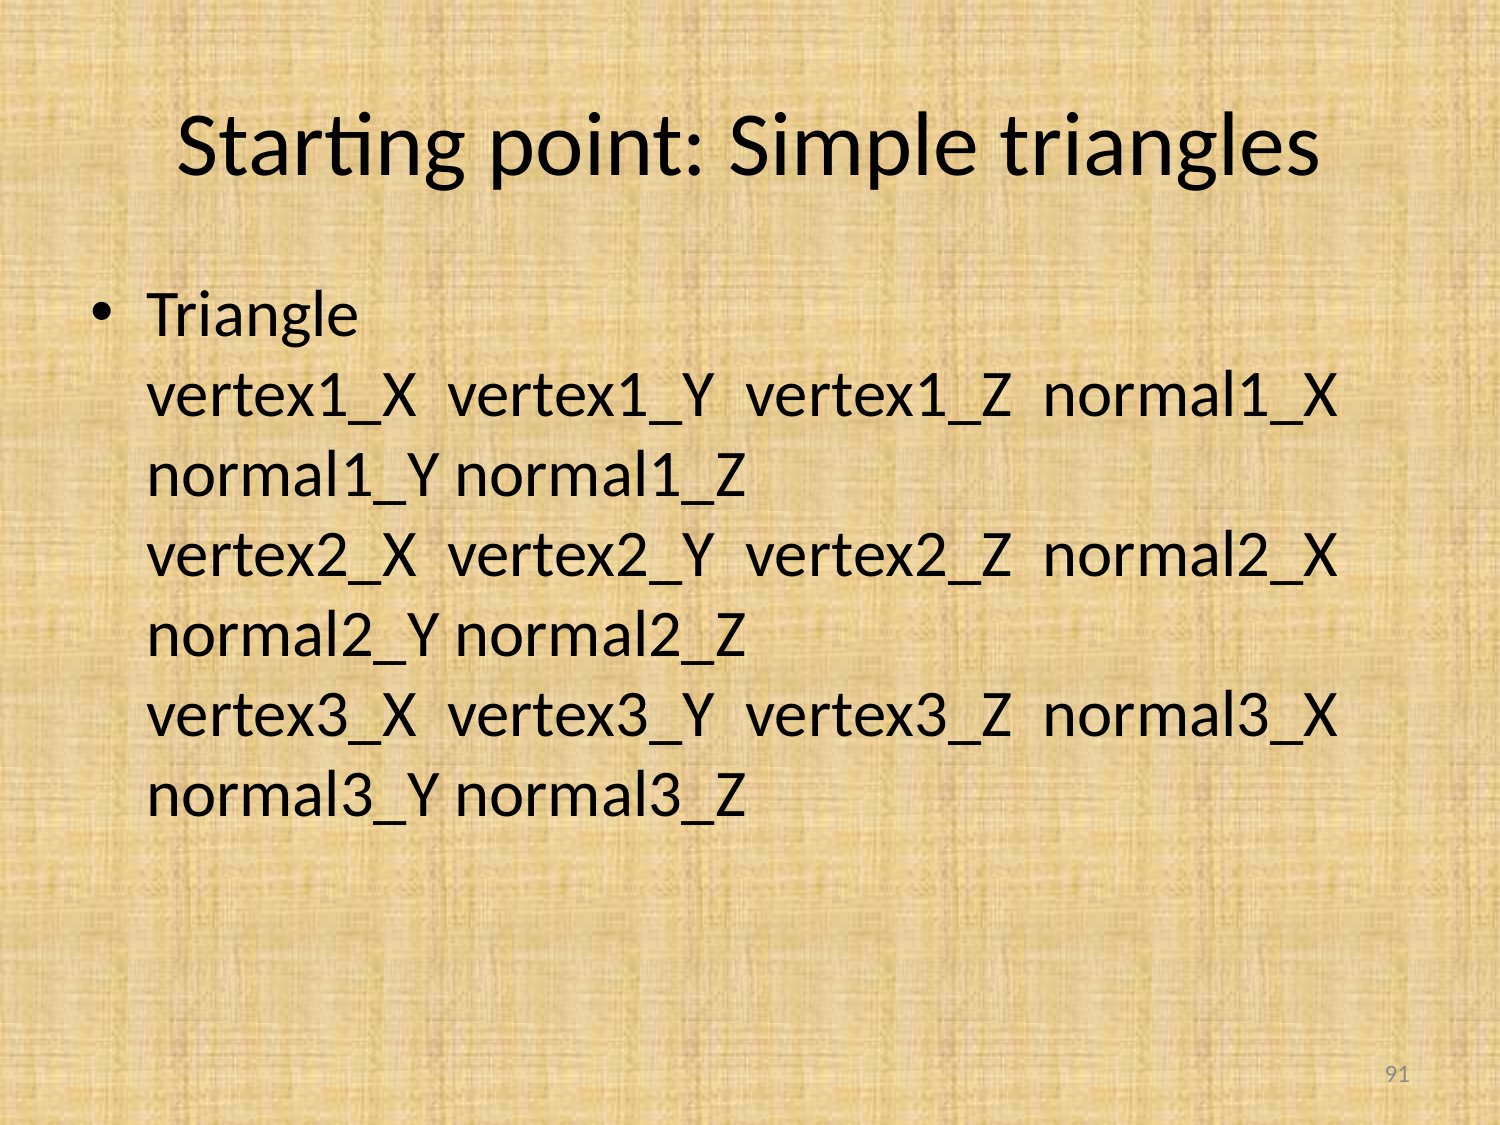

# Starting point: Simple triangles
Triangle
vertex1_X  vertex1_Y  vertex1_Z  normal1_X  normal1_Y normal1_Z
vertex2_X  vertex2_Y  vertex2_Z  normal2_X  normal2_Y normal2_Z
vertex3_X  vertex3_Y  vertex3_Z  normal3_X  normal3_Y normal3_Z
91